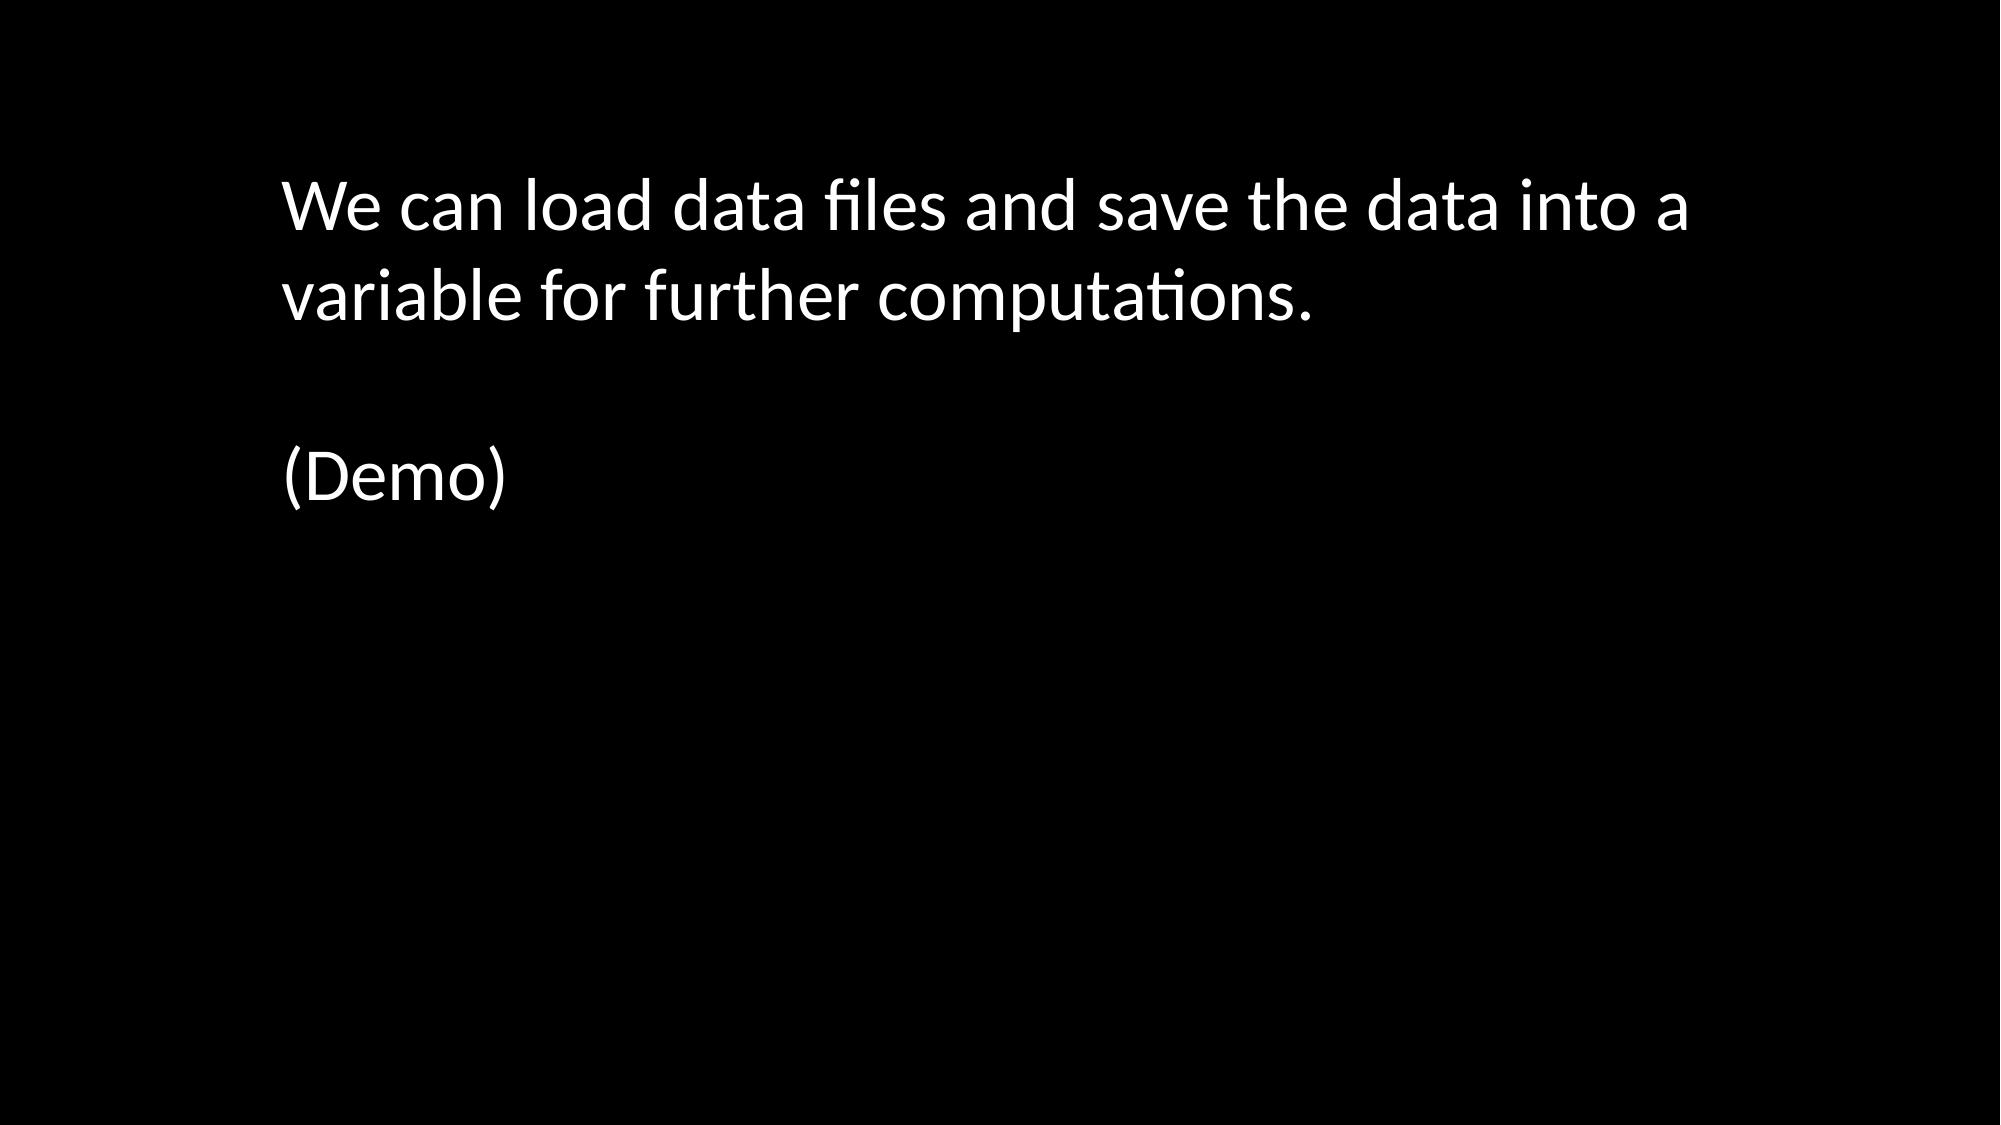

We can load data files and save the data into a variable for further computations.

(Demo)